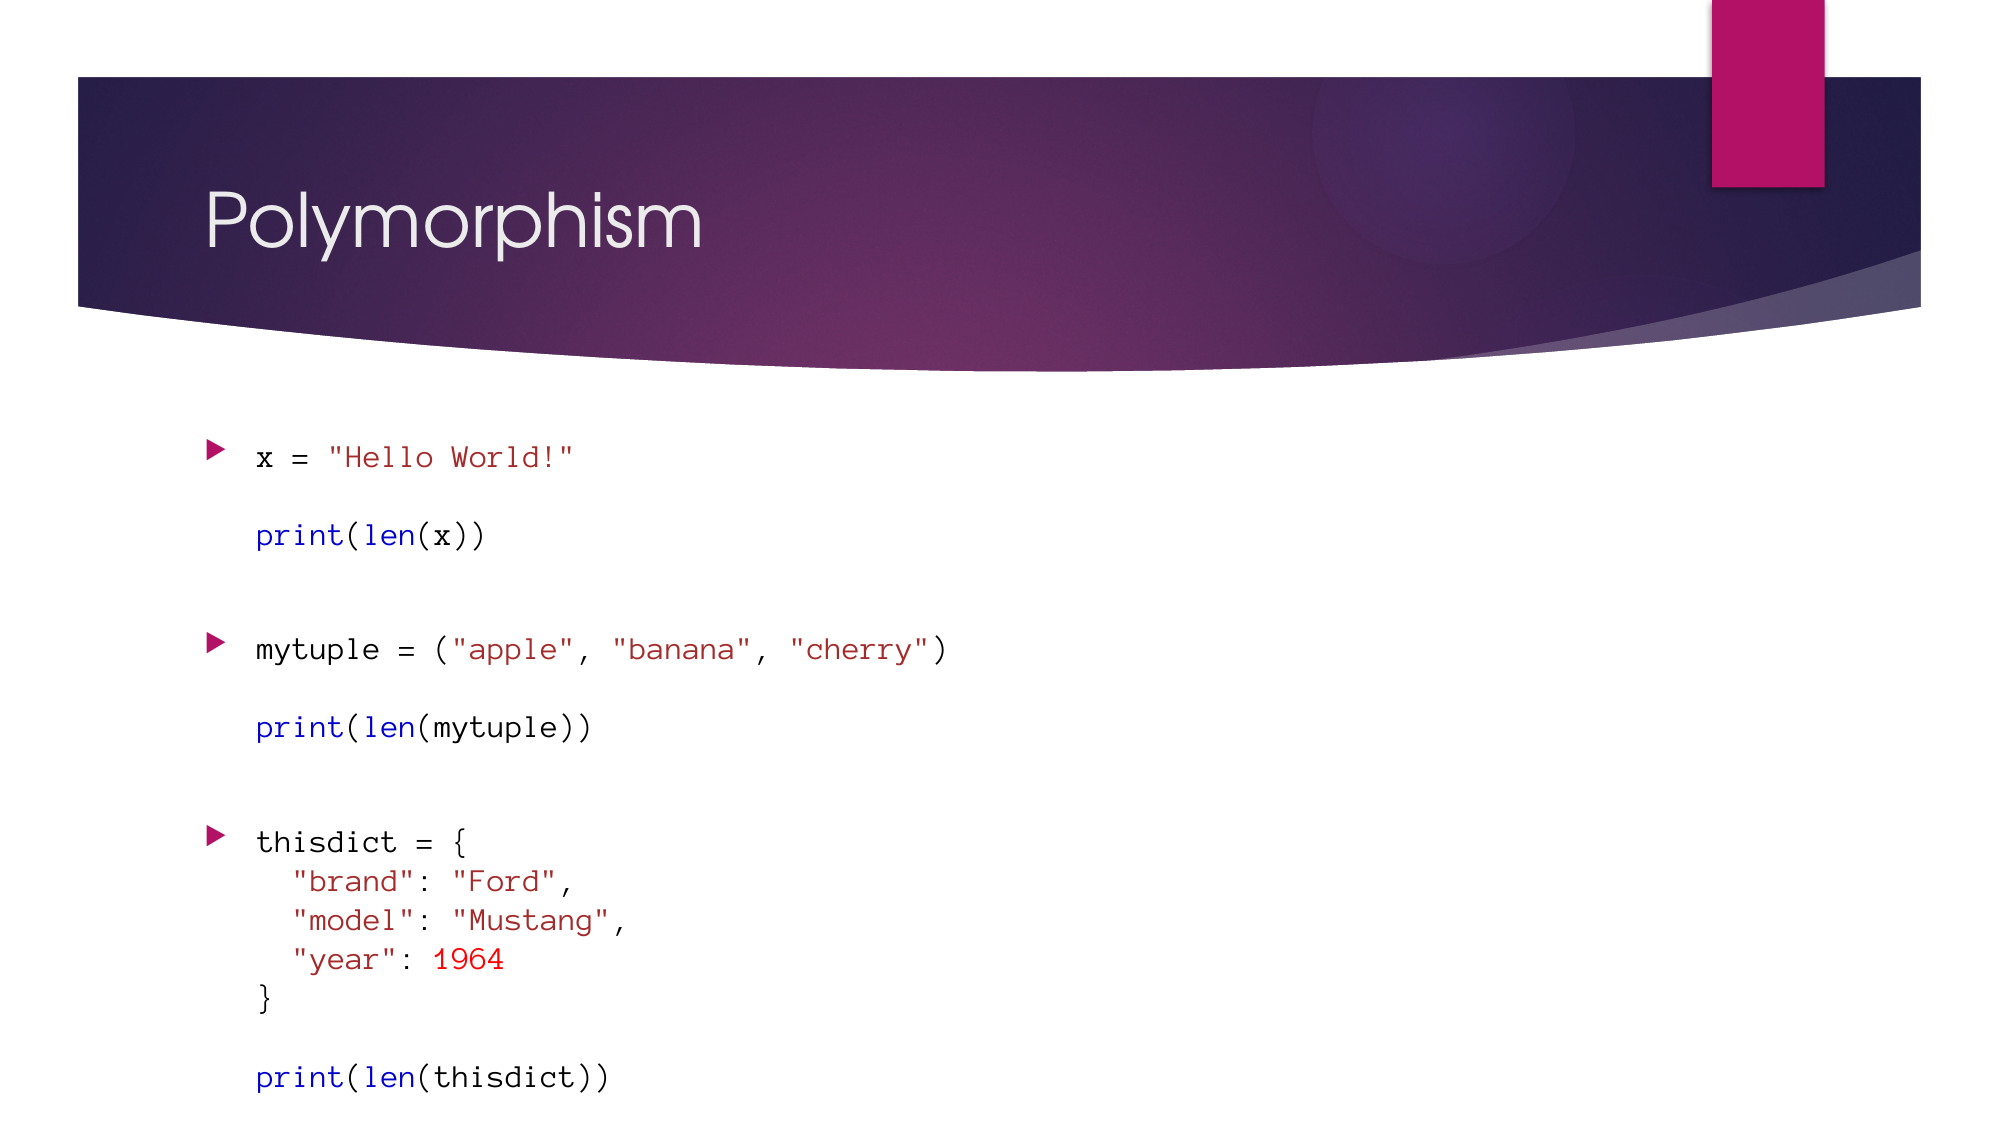

# Polymorphism
x = "Hello World!"
print(len(x))

mytuple = ("apple", "banana", "cherry")
print(len(mytuple))

thisdict = {
  "brand": "Ford",
  "model": "Mustang",
  "year": 1964
}
print(len(thisdict))